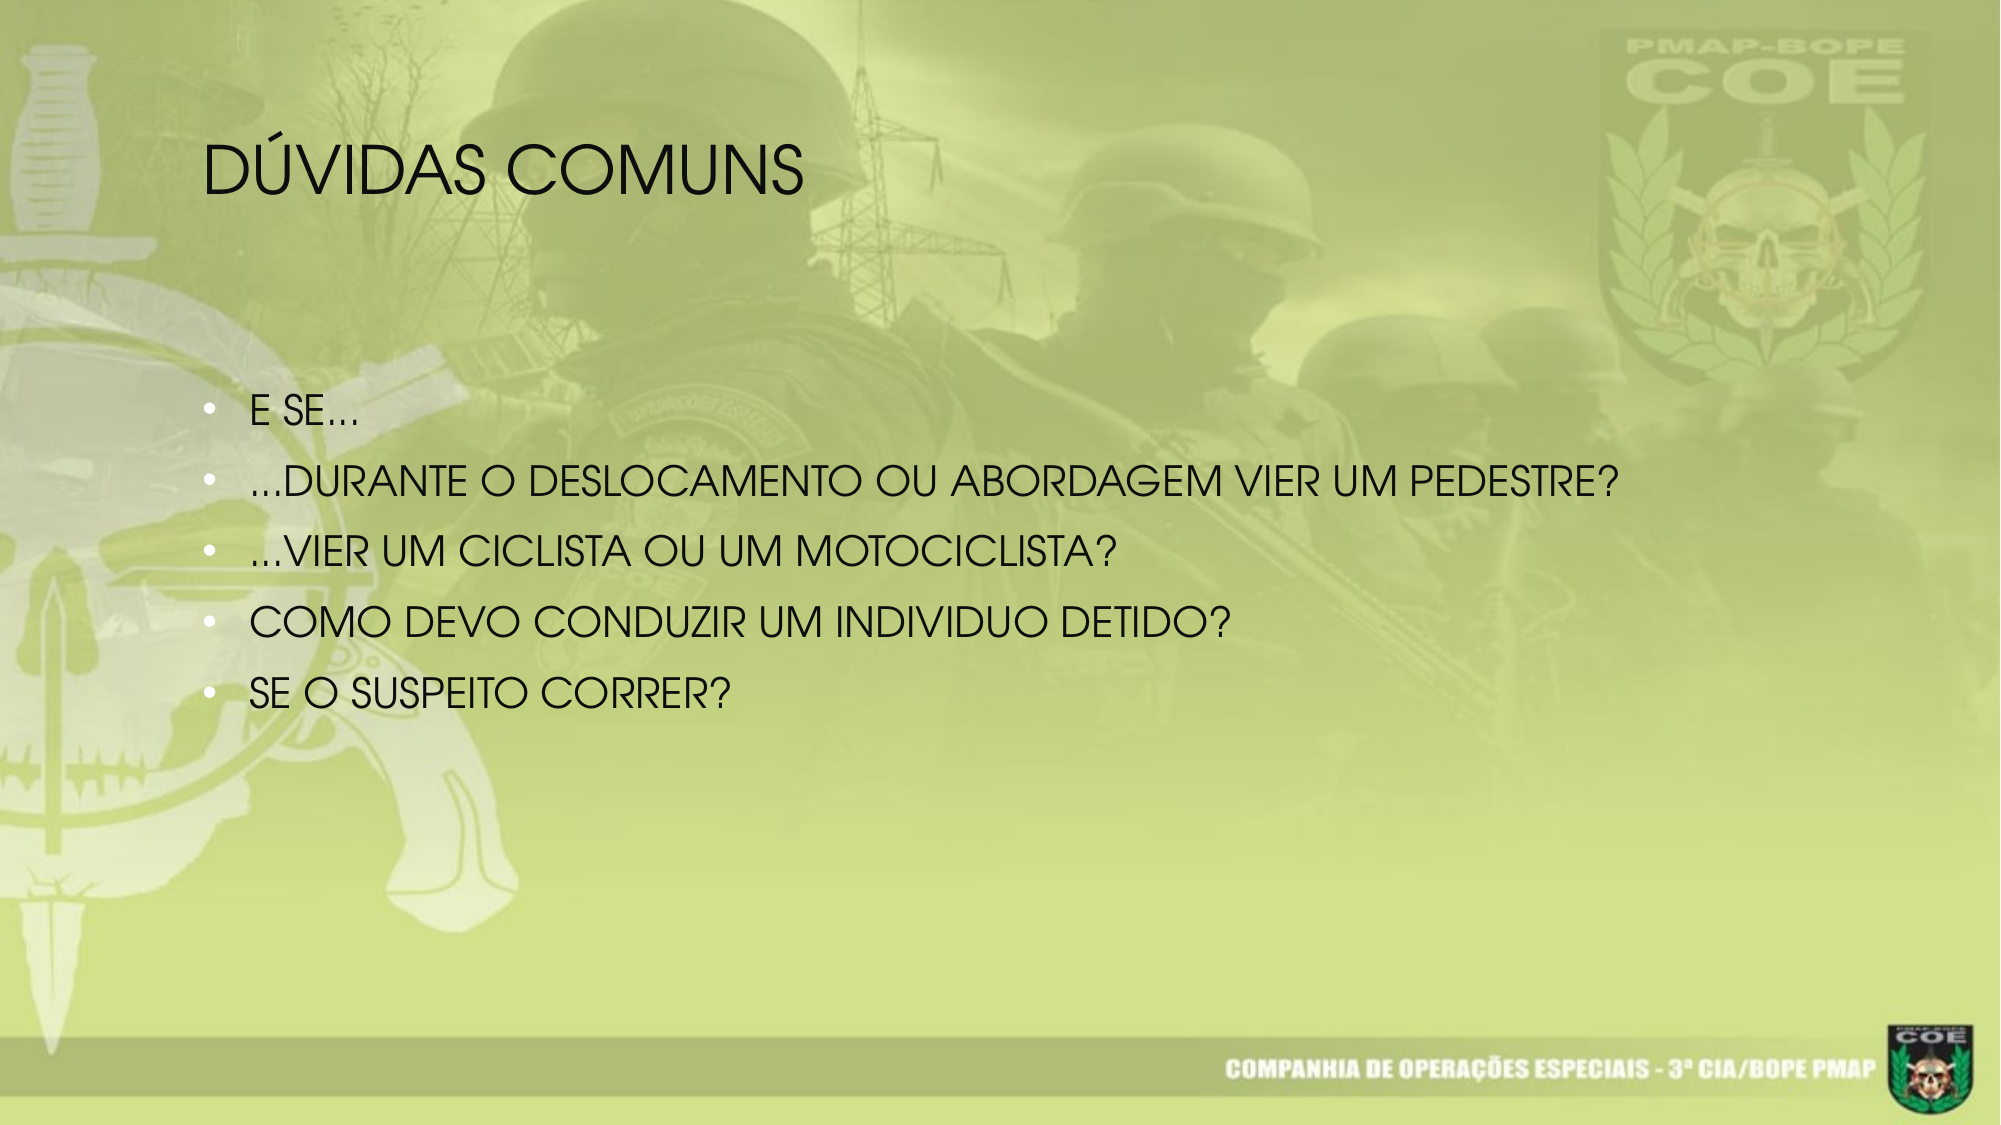

# Dúvidas comuns
E se...
...Durante o deslocamento ou abordagem vier um pedestre?
...Vier um ciclista ou um motociclista?
Como devo conduzir um individuo detido?
Se o suspeito correr?